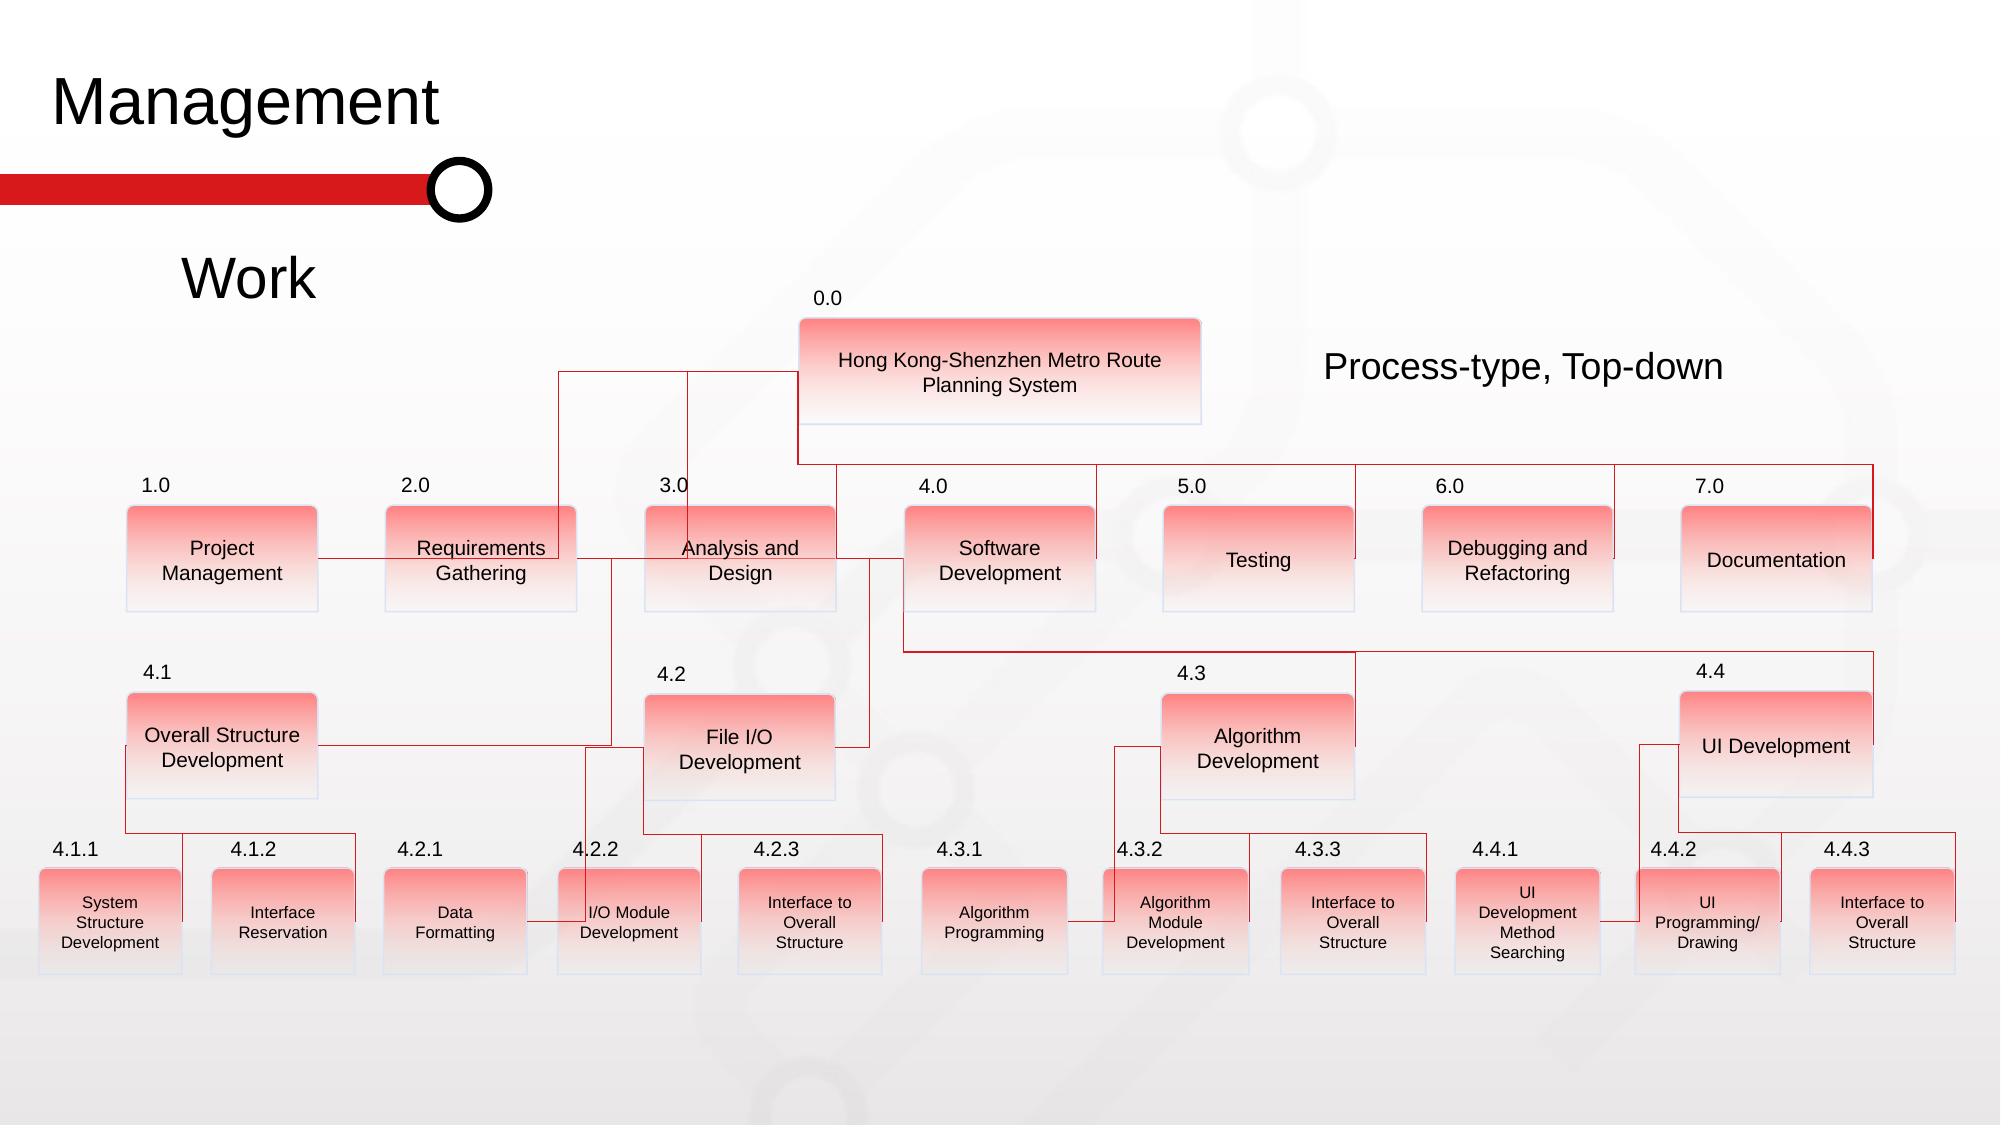

Management

Work
0.0
Hong Kong-Shenzhen Metro Route Planning System
Process-type, Top-down
1.0
2.0
3.0
4.0
5.0
6.0
7.0
Documentation
Requirements Gathering
Analysis and Design
Testing
Debugging and Refactoring
Software Development
Project Management
4.4
4.1
4.3
4.2
UI Development
Overall Structure Development
Algorithm Development
File I/O Development
4.4.3
4.3.2
4.4.1
4.4.2
4.2.3
4.2.2
4.1.2
4.2.1
4.1.1
4.3.1
4.3.3
System Structure Development
Interface Reservation
Data Formatting
I/O Module Development
Interface to Overall Structure
UI Development Method Searching
UI Programming/Drawing
Algorithm Module Development
Interface to Overall Structure
Algorithm Programming
Interface to Overall Structure